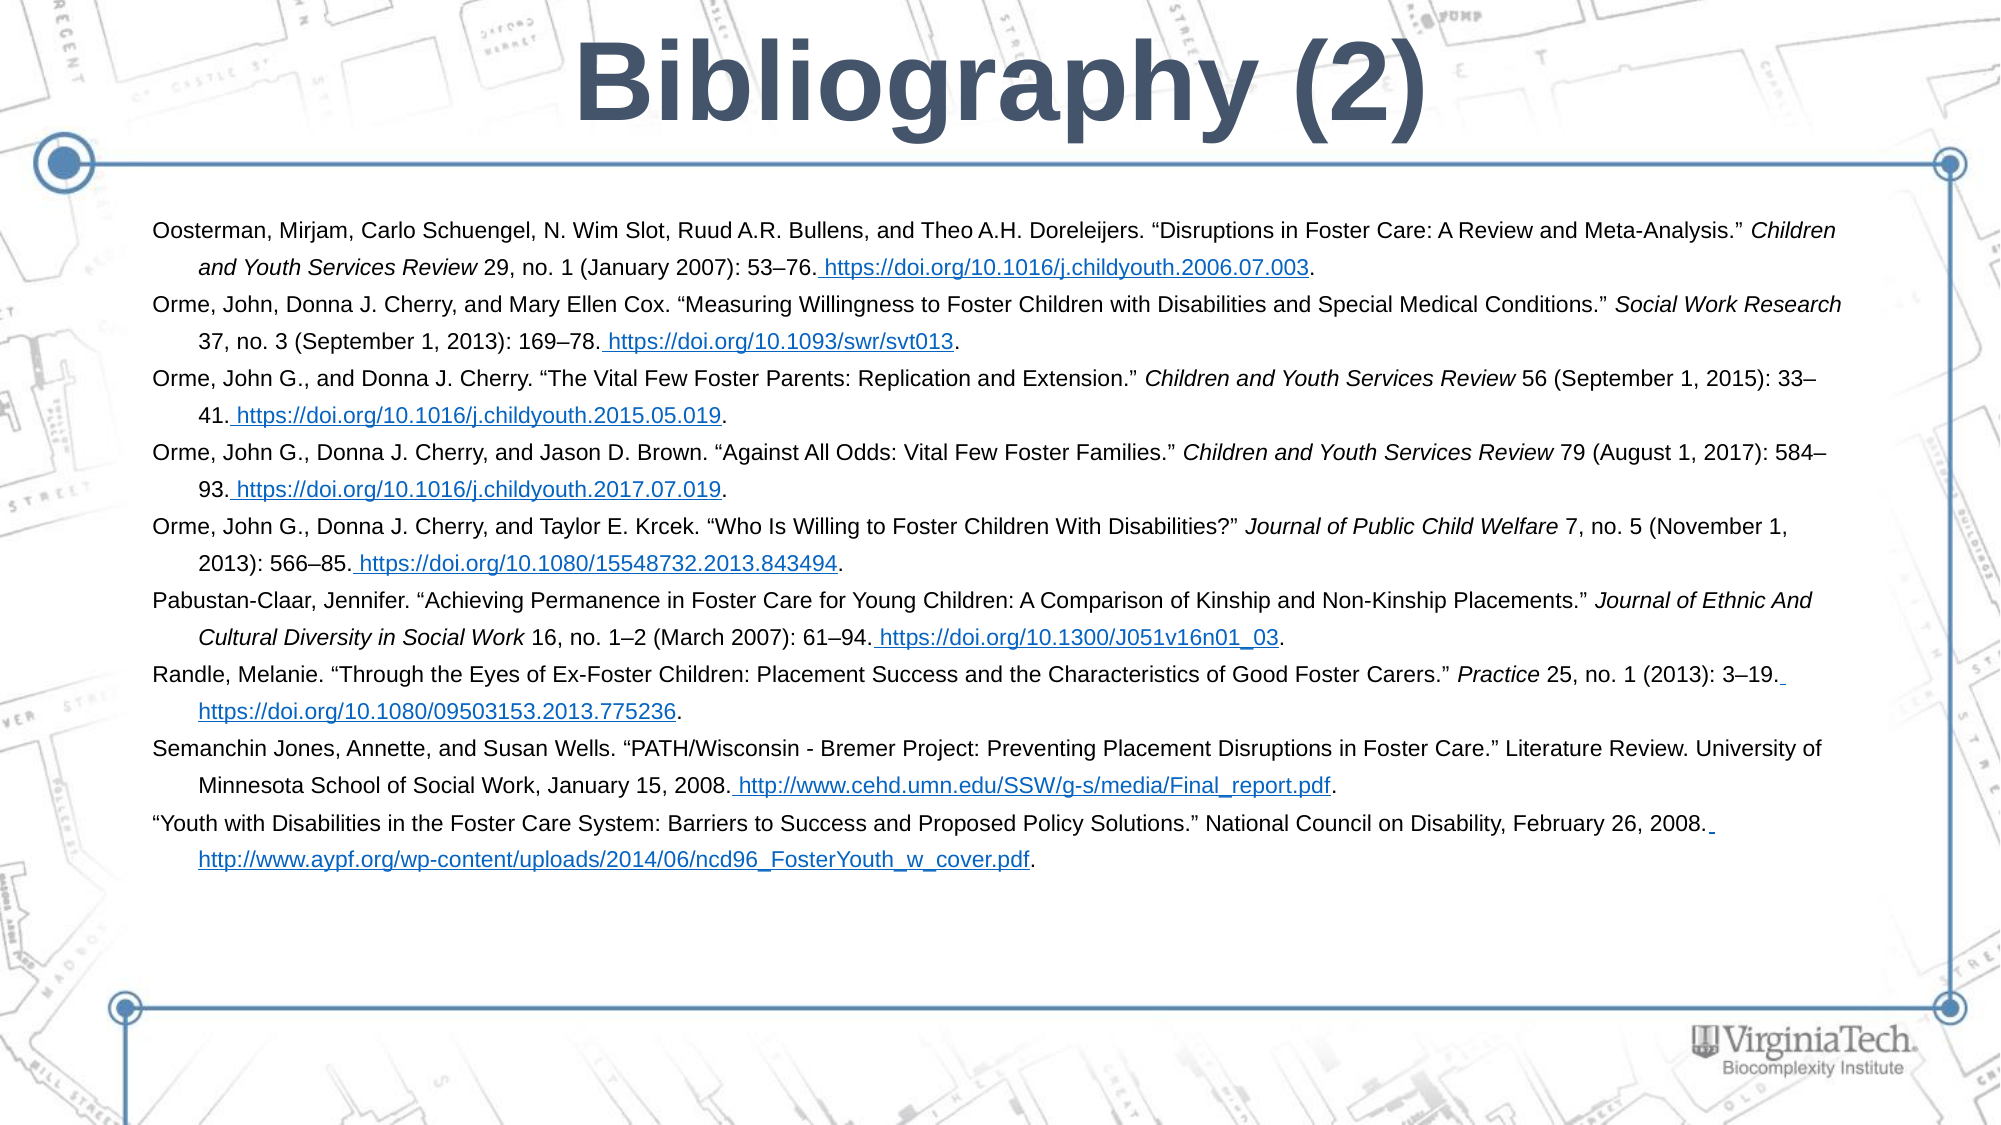

# Bibliography (2)
Oosterman, Mirjam, Carlo Schuengel, N. Wim Slot, Ruud A.R. Bullens, and Theo A.H. Doreleijers. “Disruptions in Foster Care: A Review and Meta-Analysis.” Children and Youth Services Review 29, no. 1 (January 2007): 53–76. https://doi.org/10.1016/j.childyouth.2006.07.003.
Orme, John, Donna J. Cherry, and Mary Ellen Cox. “Measuring Willingness to Foster Children with Disabilities and Special Medical Conditions.” Social Work Research 37, no. 3 (September 1, 2013): 169–78. https://doi.org/10.1093/swr/svt013.
Orme, John G., and Donna J. Cherry. “The Vital Few Foster Parents: Replication and Extension.” Children and Youth Services Review 56 (September 1, 2015): 33–41. https://doi.org/10.1016/j.childyouth.2015.05.019.
Orme, John G., Donna J. Cherry, and Jason D. Brown. “Against All Odds: Vital Few Foster Families.” Children and Youth Services Review 79 (August 1, 2017): 584–93. https://doi.org/10.1016/j.childyouth.2017.07.019.
Orme, John G., Donna J. Cherry, and Taylor E. Krcek. “Who Is Willing to Foster Children With Disabilities?” Journal of Public Child Welfare 7, no. 5 (November 1, 2013): 566–85. https://doi.org/10.1080/15548732.2013.843494.
Pabustan-Claar, Jennifer. “Achieving Permanence in Foster Care for Young Children: A Comparison of Kinship and Non-Kinship Placements.” Journal of Ethnic And Cultural Diversity in Social Work 16, no. 1–2 (March 2007): 61–94. https://doi.org/10.1300/J051v16n01_03.
Randle, Melanie. “Through the Eyes of Ex-Foster Children: Placement Success and the Characteristics of Good Foster Carers.” Practice 25, no. 1 (2013): 3–19. https://doi.org/10.1080/09503153.2013.775236.
Semanchin Jones, Annette, and Susan Wells. “PATH/Wisconsin - Bremer Project: Preventing Placement Disruptions in Foster Care.” Literature Review. University of Minnesota School of Social Work, January 15, 2008. http://www.cehd.umn.edu/SSW/g-s/media/Final_report.pdf.
“Youth with Disabilities in the Foster Care System: Barriers to Success and Proposed Policy Solutions.” National Council on Disability, February 26, 2008. http://www.aypf.org/wp-content/uploads/2014/06/ncd96_FosterYouth_w_cover.pdf.